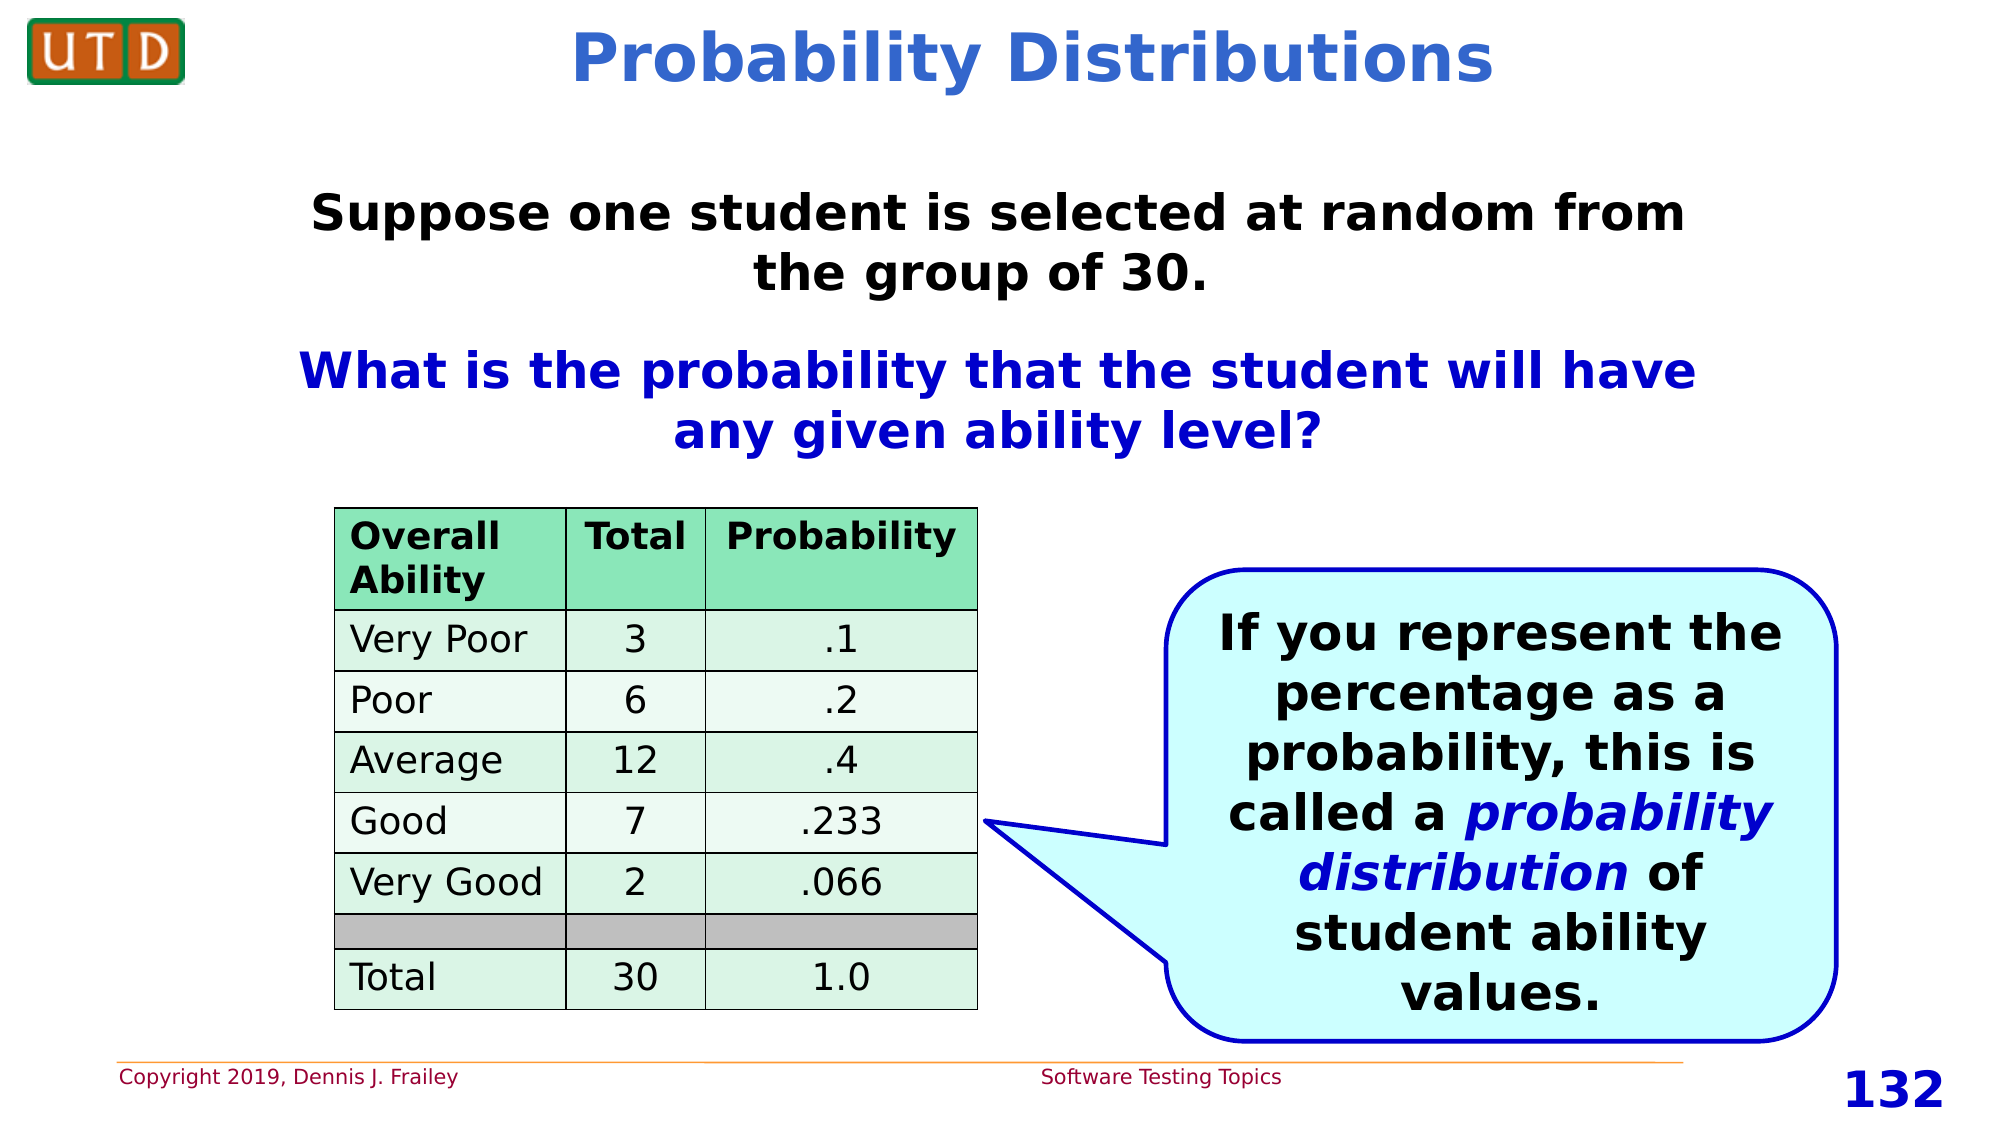

# Probability Distributions
Suppose one student is selected at random from the group of 30.
What is the probability that the student will have any given ability level?

| Overall Ability | Total | Probability |
| --- | --- | --- |
| Very Poor | 3 | .1 |
| Poor | 6 | .2 |
| Average | 12 | .4 |
| Good | 7 | .233 |
| Very Good | 2 | .066 |
|  |  |  |
| Total | 30 | 1.0 |
If you represent the percentage as a probability, this is called a probability distribution of student ability values.